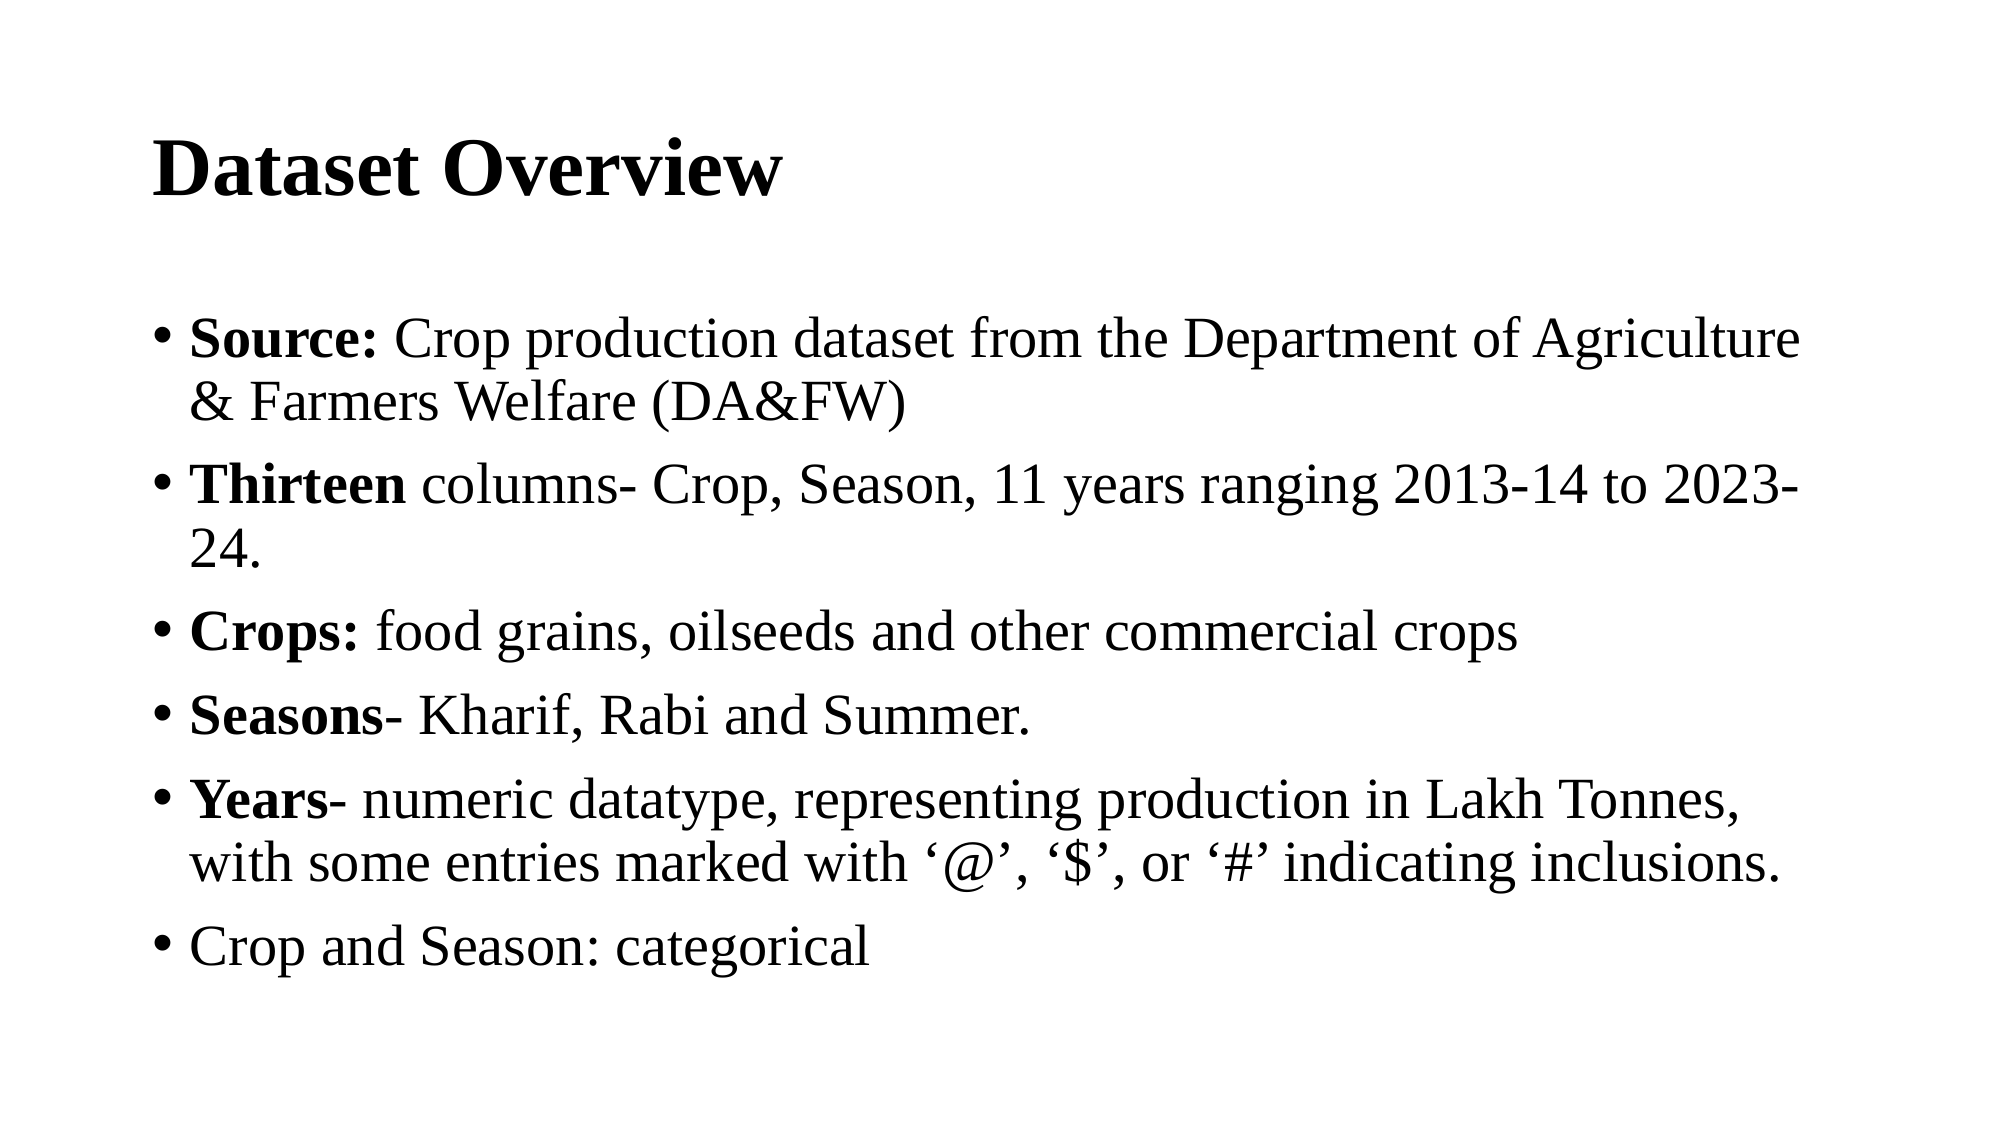

# Dataset Overview
Source: Crop production dataset from the Department of Agriculture & Farmers Welfare (DA&FW)
Thirteen columns- Crop, Season, 11 years ranging 2013-14 to 2023-24.
Crops: food grains, oilseeds and other commercial crops
Seasons- Kharif, Rabi and Summer.
Years- numeric datatype, representing production in Lakh Tonnes, with some entries marked with ‘@’, ‘$’, or ‘#’ indicating inclusions.
Crop and Season: categorical